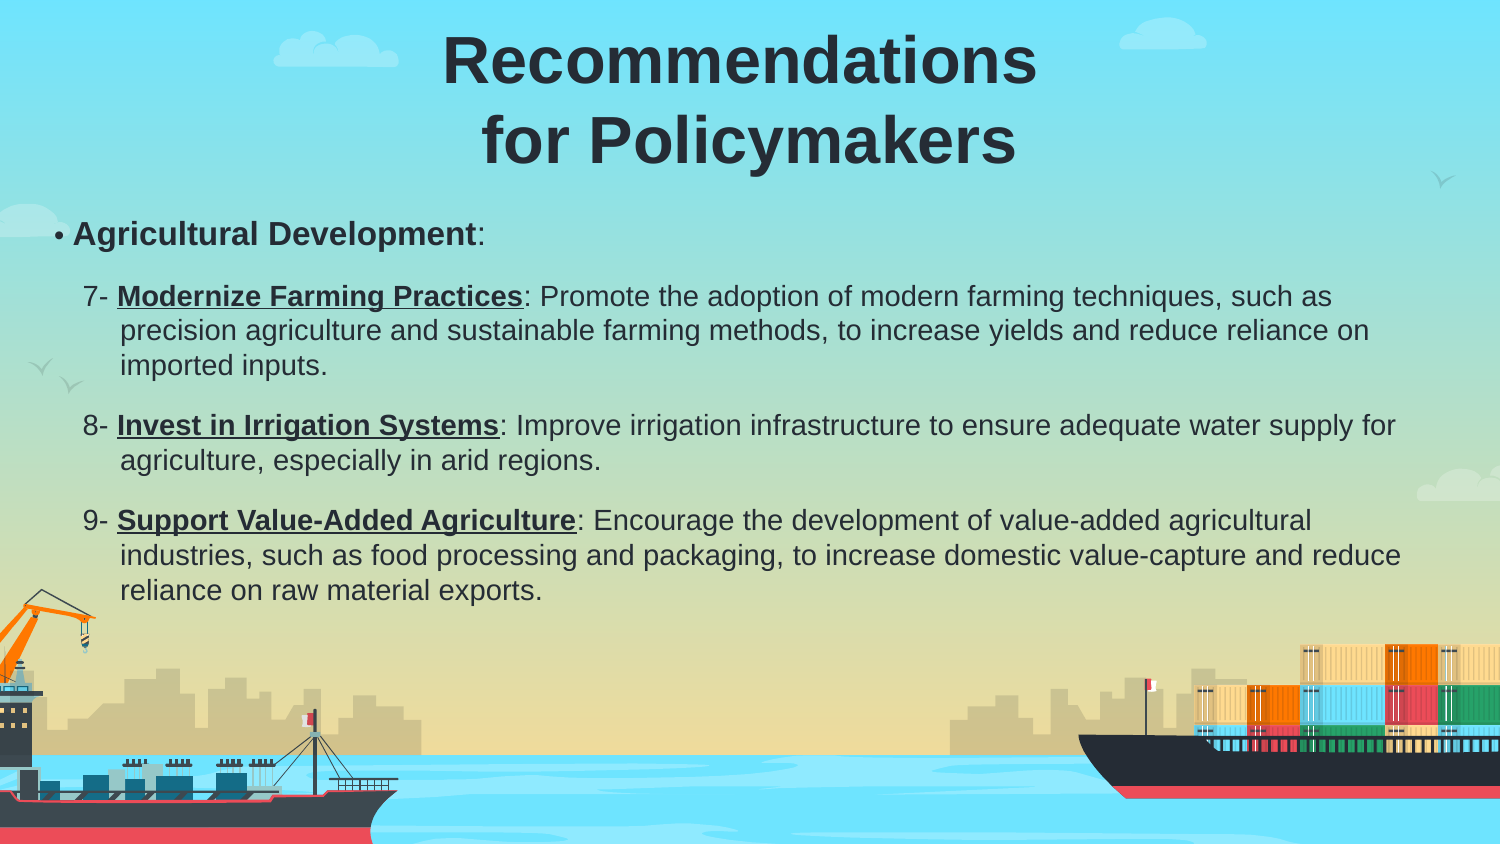

# Recommendations for Policymakers

• Agricultural Development:
7- Modernize Farming Practices: Promote the adoption of modern farming techniques, such as precision agriculture and sustainable farming methods, to increase yields and reduce reliance on imported inputs.
8- Invest in Irrigation Systems: Improve irrigation infrastructure to ensure adequate water supply for agriculture, especially in arid regions.
9- Support Value-Added Agriculture: Encourage the development of value-added agricultural industries, such as food processing and packaging, to increase domestic value-capture and reduce reliance on raw material exports.